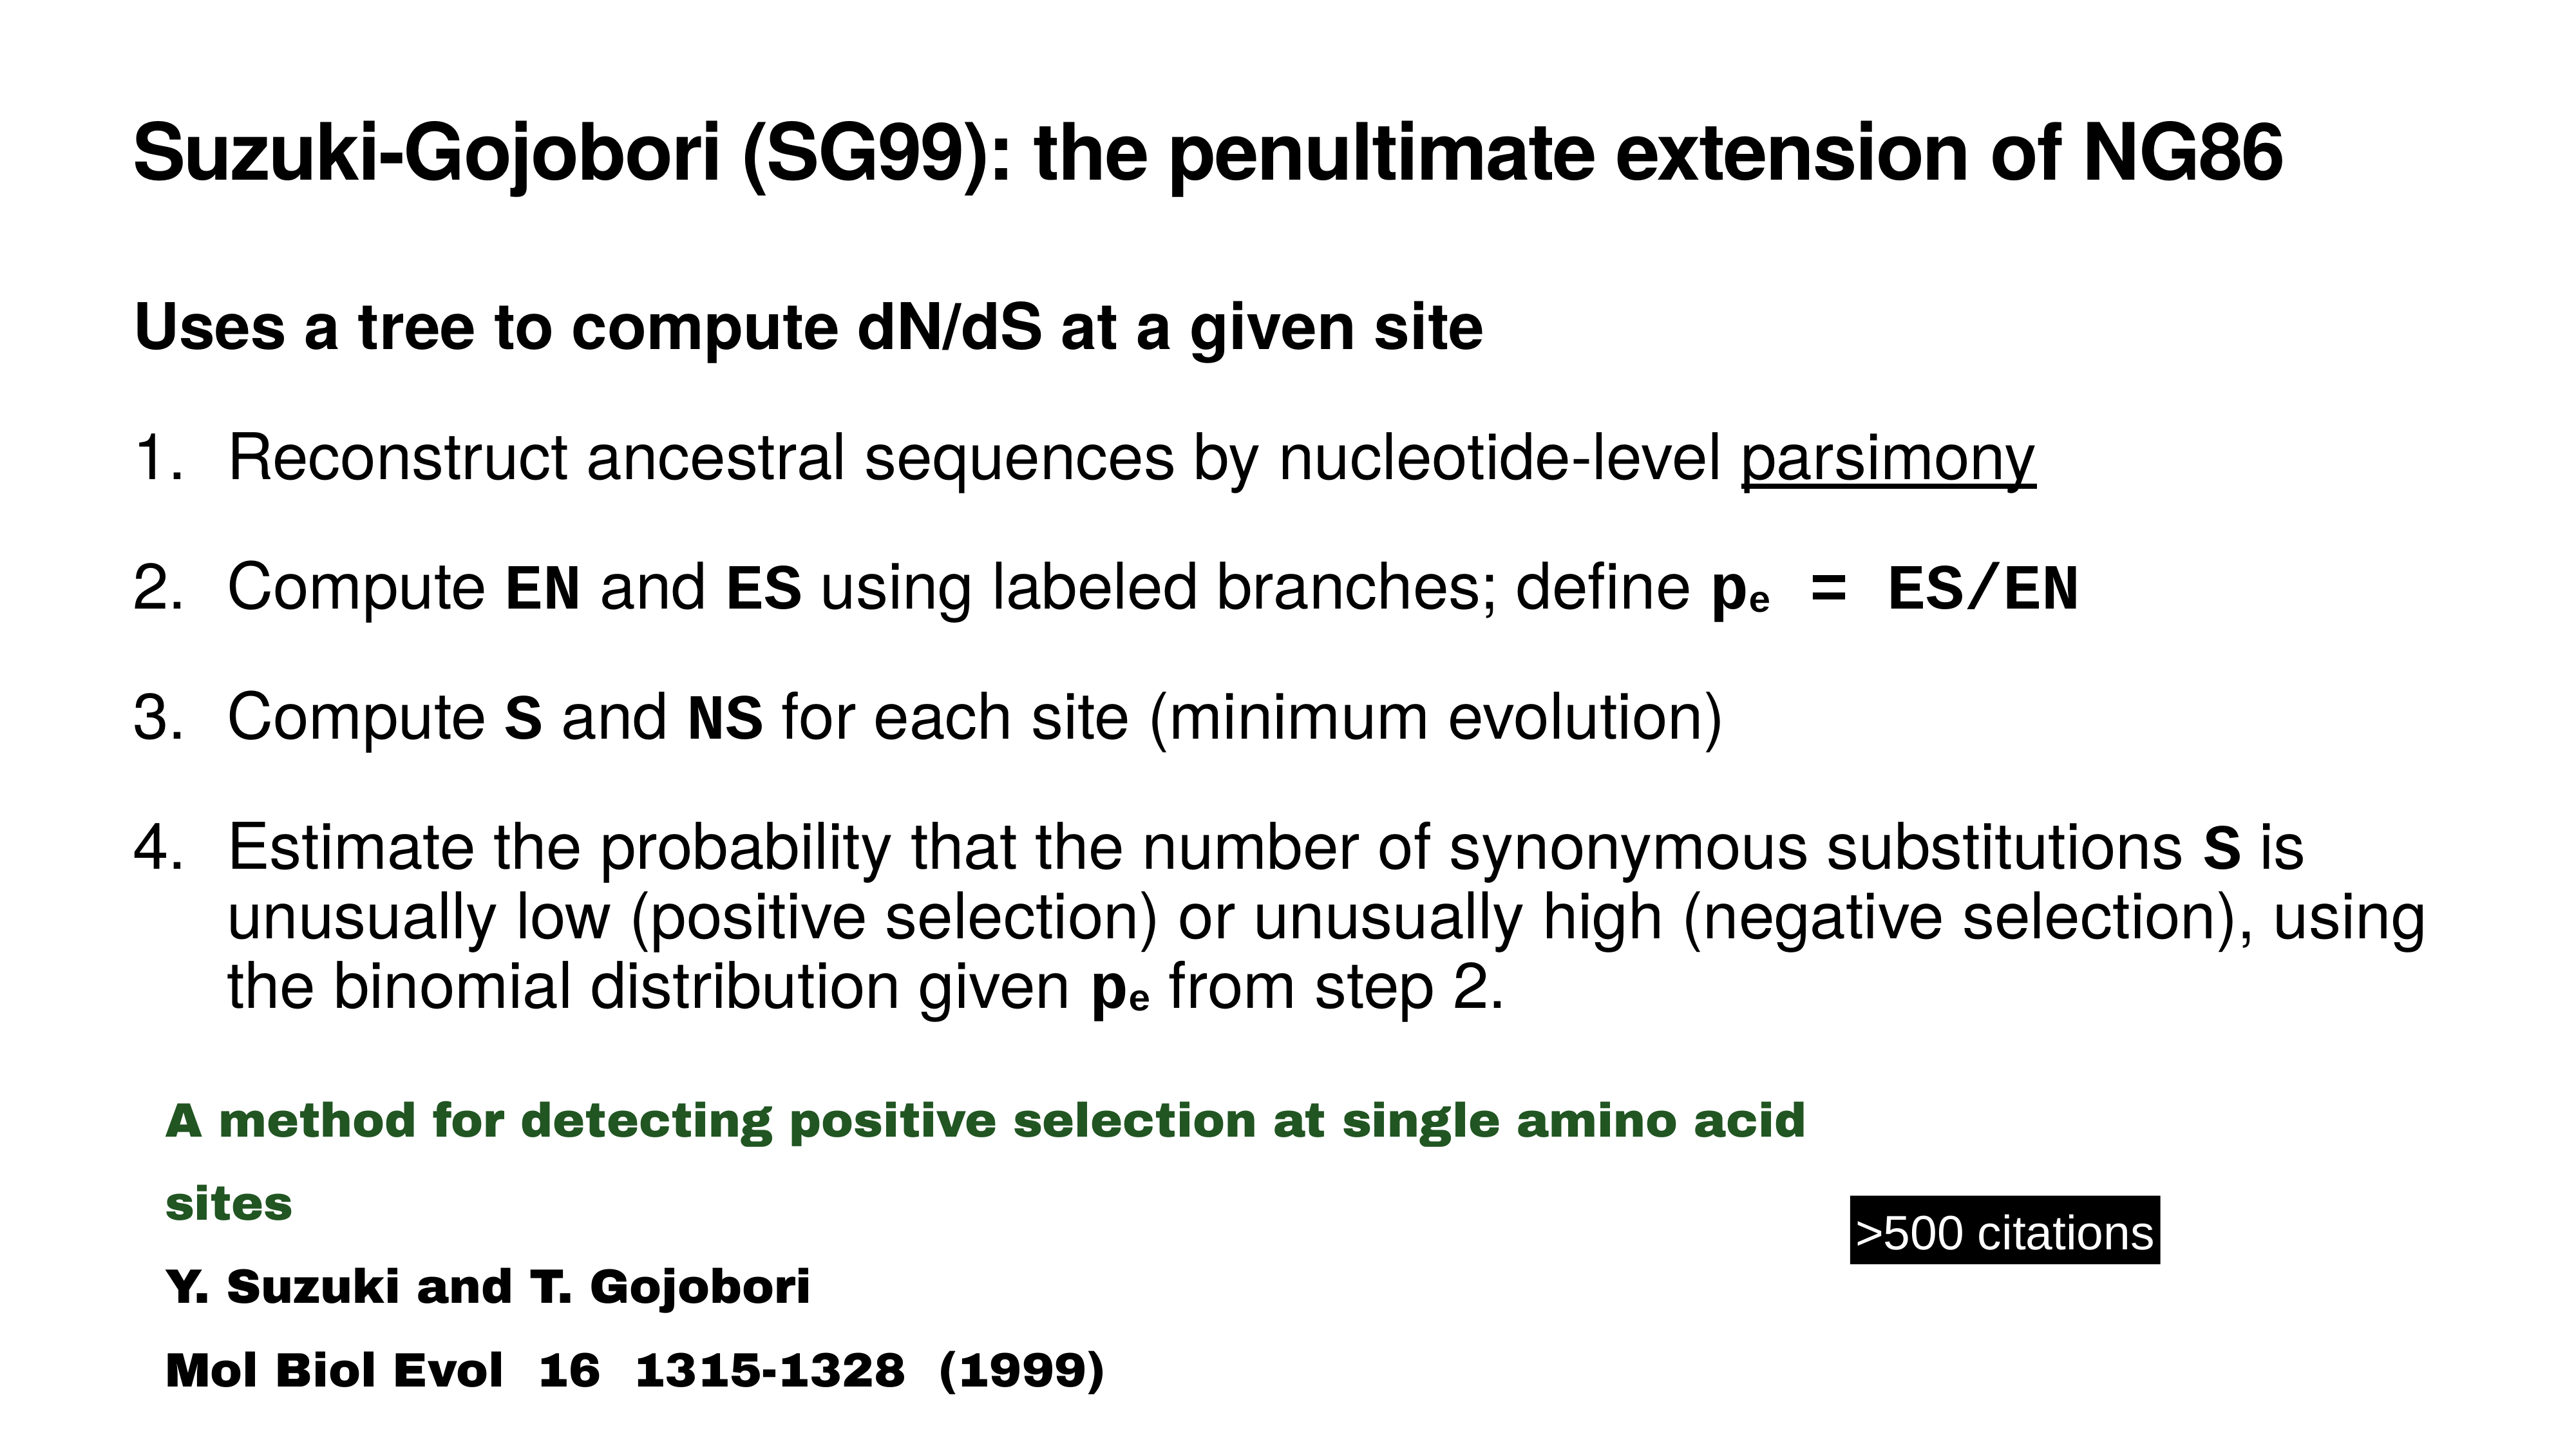

# Suzuki-Gojobori (SG99): the penultimate extension of NG86
Uses a tree to compute dN/dS at a given site
Reconstruct ancestral sequences by nucleotide-level parsimony
Compute EN and ES using labeled branches; define pe = ES/EN
Compute S and NS for each site (minimum evolution)
Estimate the probability that the number of synonymous substitutions S is   unusually low (positive selection) or unusually high (negative selection), using the binomial distribution given pe from step 2.
A method for detecting positive selection at single amino acid sites
Y. Suzuki and T. Gojobori
Mol Biol Evol  16  1315-1328  (1999)
>500 citations
29